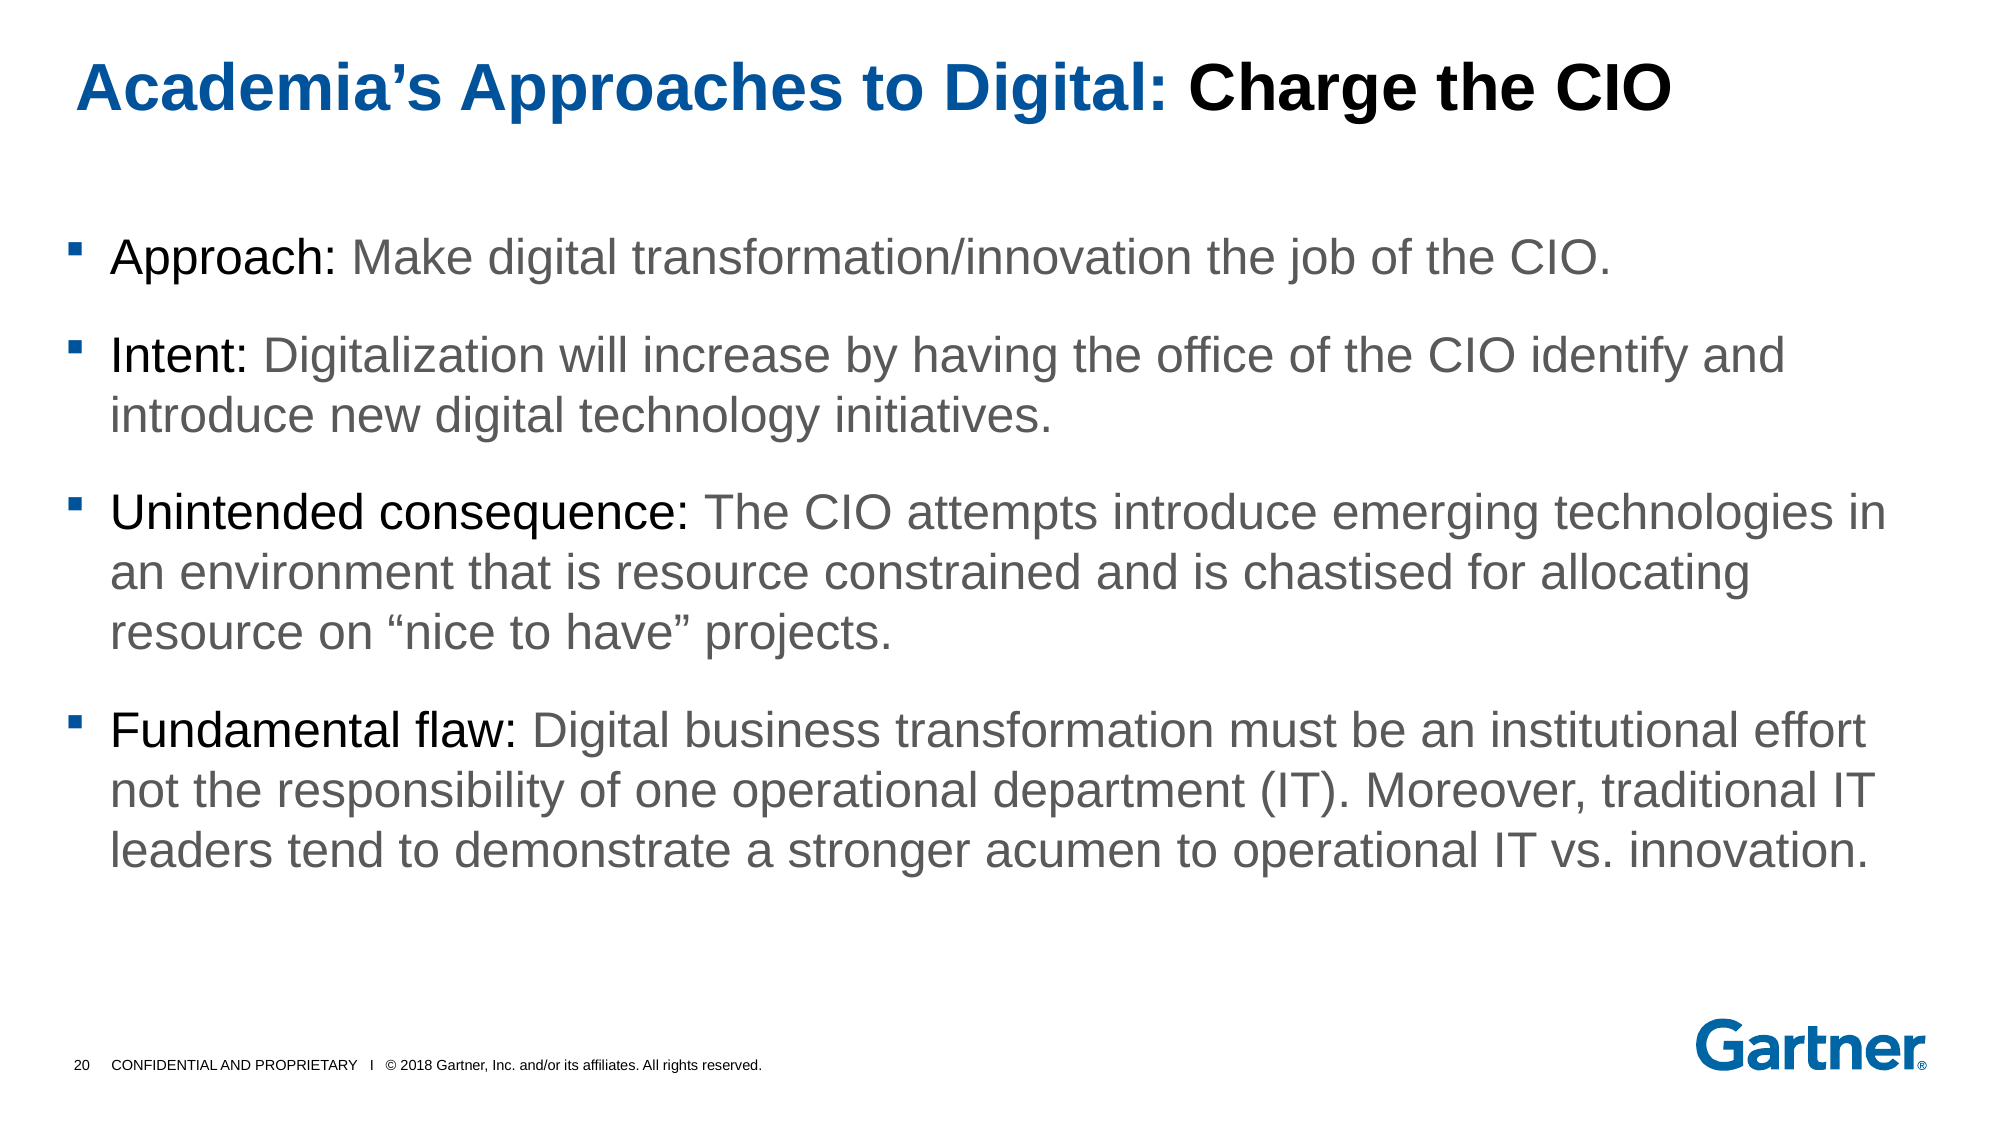

# Academia’s Approaches to Digital: Charge the CIO
Approach: Make digital transformation/innovation the job of the CIO.
Intent: Digitalization will increase by having the office of the CIO identify and introduce new digital technology initiatives.
Unintended consequence: The CIO attempts introduce emerging technologies in an environment that is resource constrained and is chastised for allocating resource on “nice to have” projects.
Fundamental flaw: Digital business transformation must be an institutional effort not the responsibility of one operational department (IT). Moreover, traditional IT leaders tend to demonstrate a stronger acumen to operational IT vs. innovation.